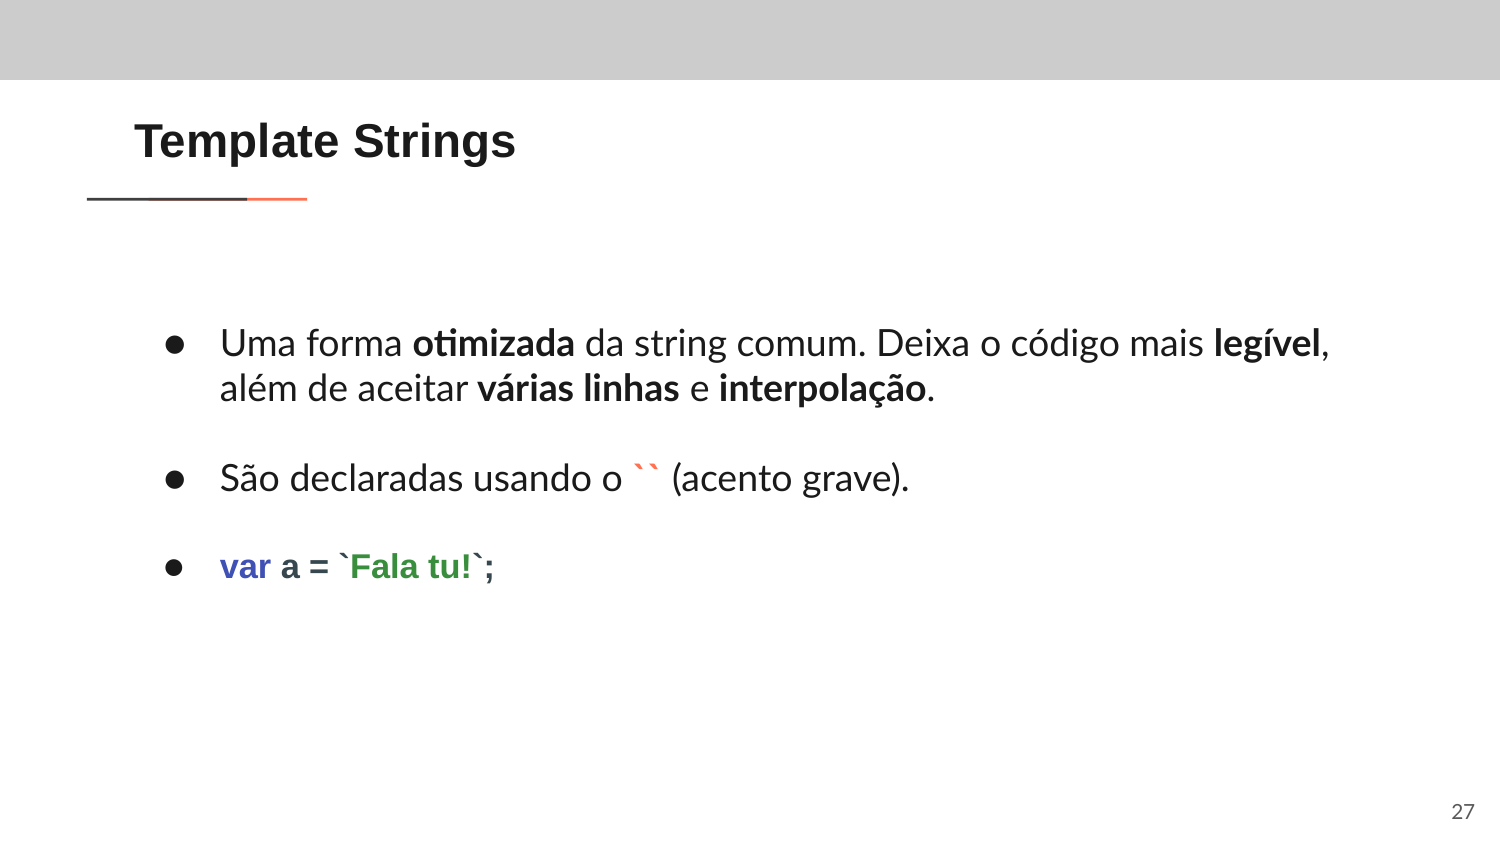

# Template Strings

Uma forma otimizada da string comum. Deixa o código mais legível, além de aceitar várias linhas e interpolação.

São declaradas usando o `` (acento grave).

var a = `Fala tu!`;
27